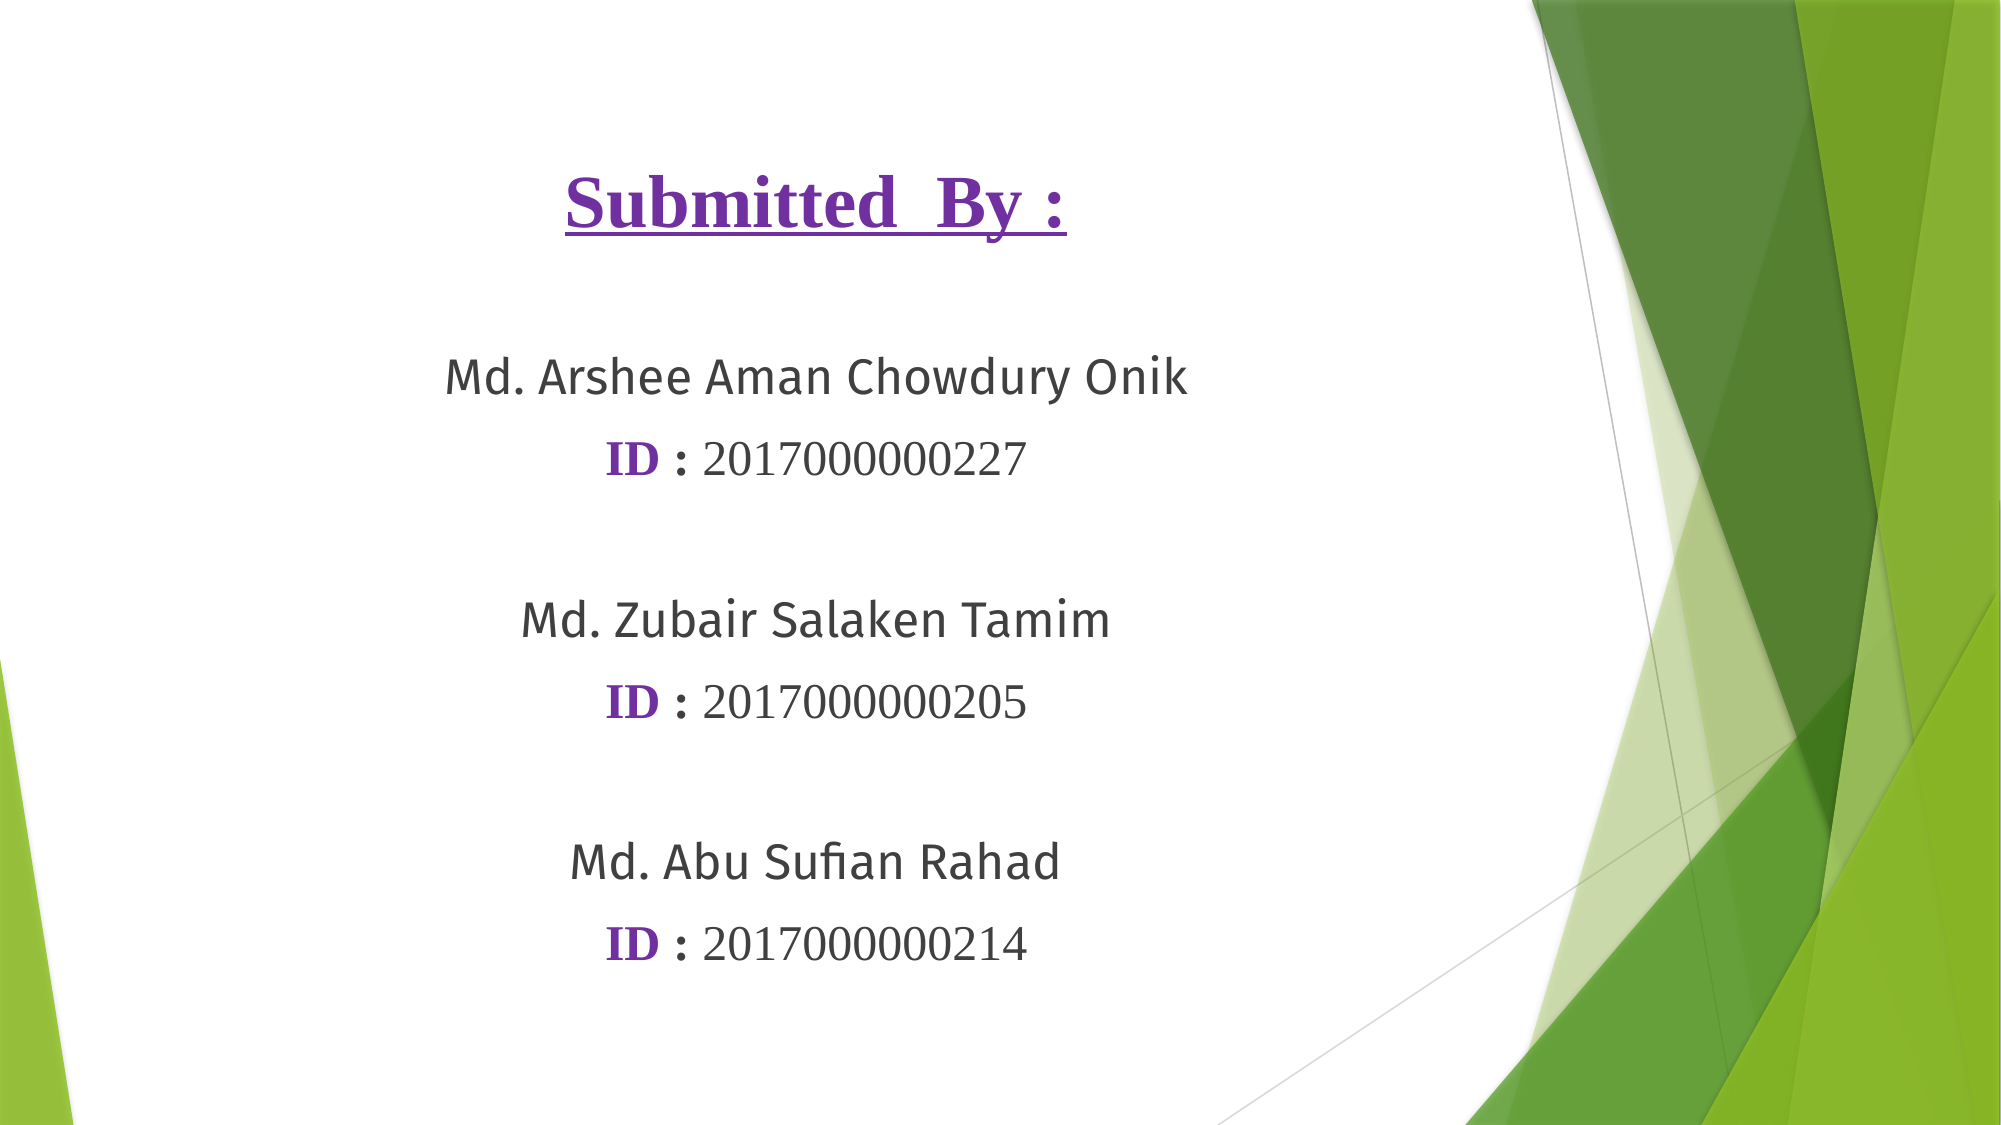

#
Submitted  By :

Md. Arshee Aman Chowdury Onik
ID : 2017000000227

Md. Zubair Salaken Tamim
ID : 2017000000205

Md. Abu Sufian Rahad
ID : 2017000000214